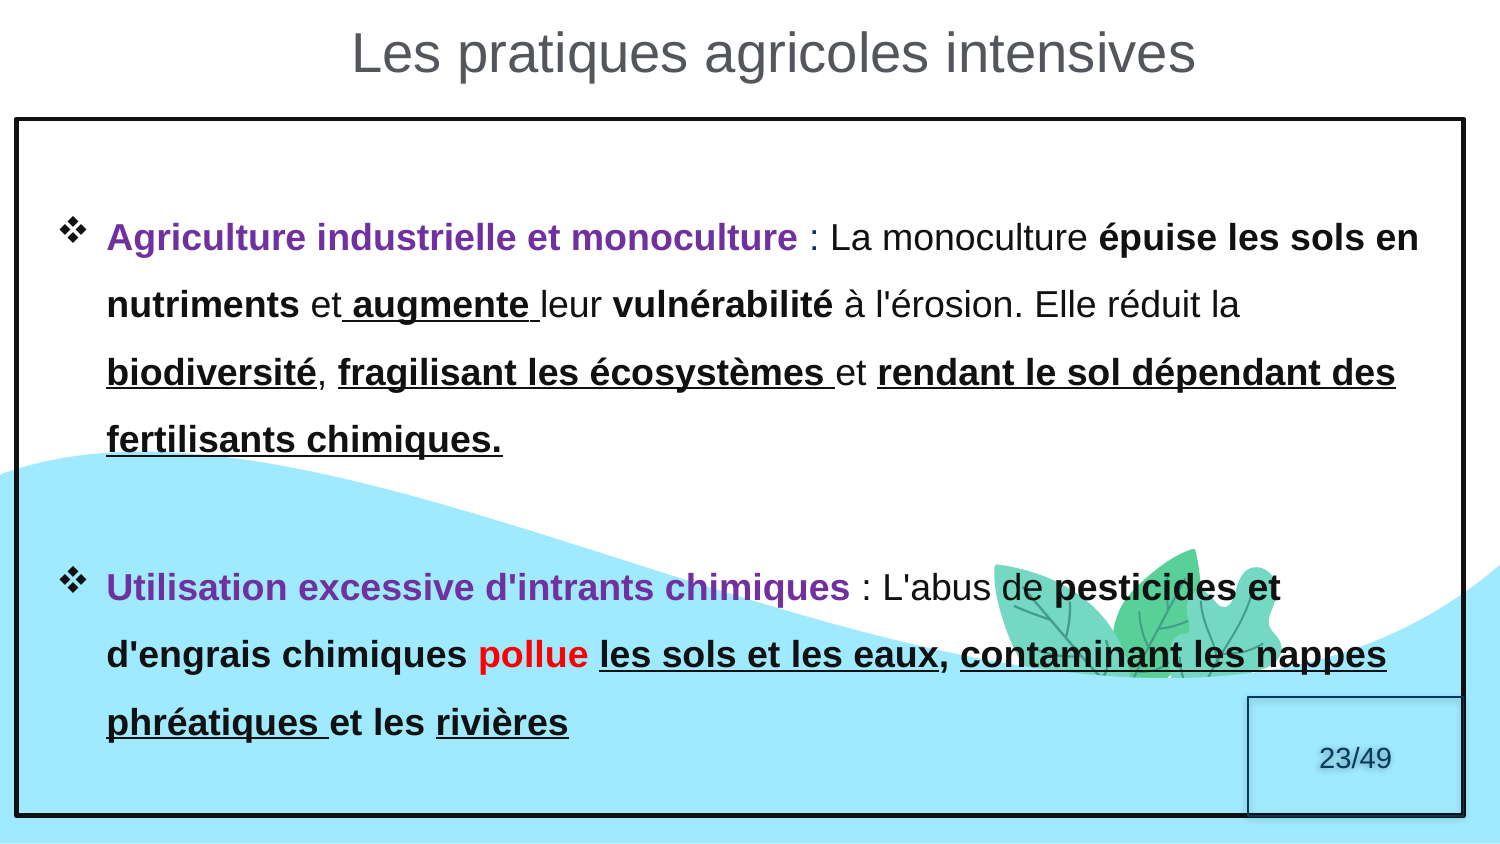

Les pratiques agricoles intensives

Agriculture industrielle et monoculture : La monoculture épuise les sols en nutriments et augmente leur vulnérabilité à l'érosion. Elle réduit la biodiversité, fragilisant les écosystèmes et rendant le sol dépendant des fertilisants chimiques.

Utilisation excessive d'intrants chimiques : L'abus de pesticides et d'engrais chimiques pollue les sols et les eaux, contaminant les nappes phréatiques et les rivières
23/49